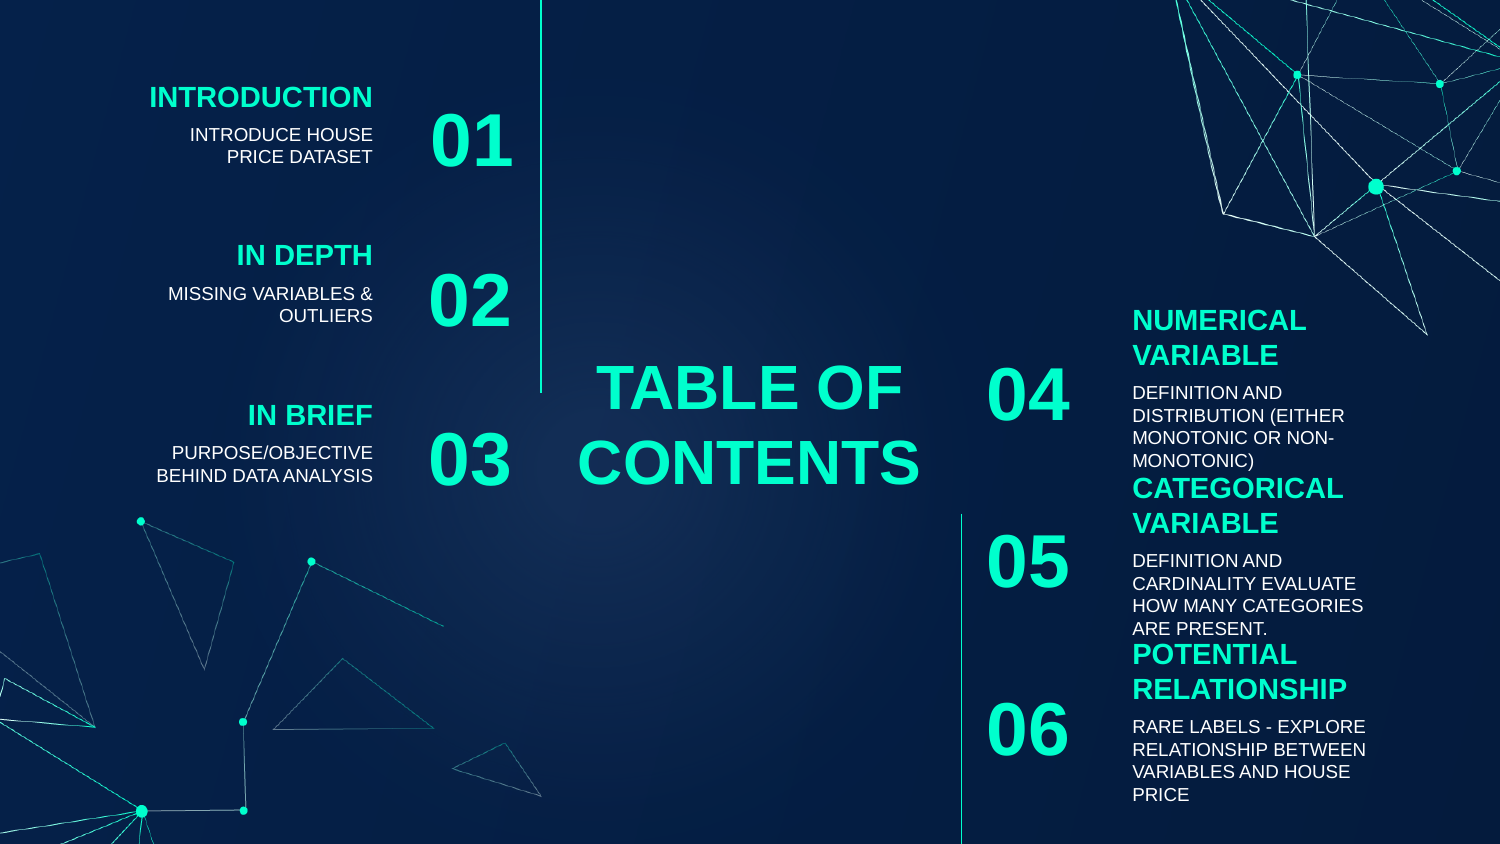

INTRODUCTION
01
INTRODUCE HOUSE PRICE DATASET
IN DEPTH
02
MISSING VARIABLES & OUTLIERS
NUMERICAL VARIABLE
04
# TABLE OF CONTENTS
IN BRIEF
DEFINITION AND DISTRIBUTION (EITHER MONOTONIC OR NON-MONOTONIC)
03
PURPOSE/OBJECTIVE BEHIND DATA ANALYSIS
CATEGORICAL VARIABLE
05
DEFINITION AND CARDINALITY EVALUATE HOW MANY CATEGORIES ARE PRESENT.
POTENTIAL RELATIONSHIP
06
RARE LABELS - EXPLORE RELATIONSHIP BETWEEN VARIABLES AND HOUSE PRICE